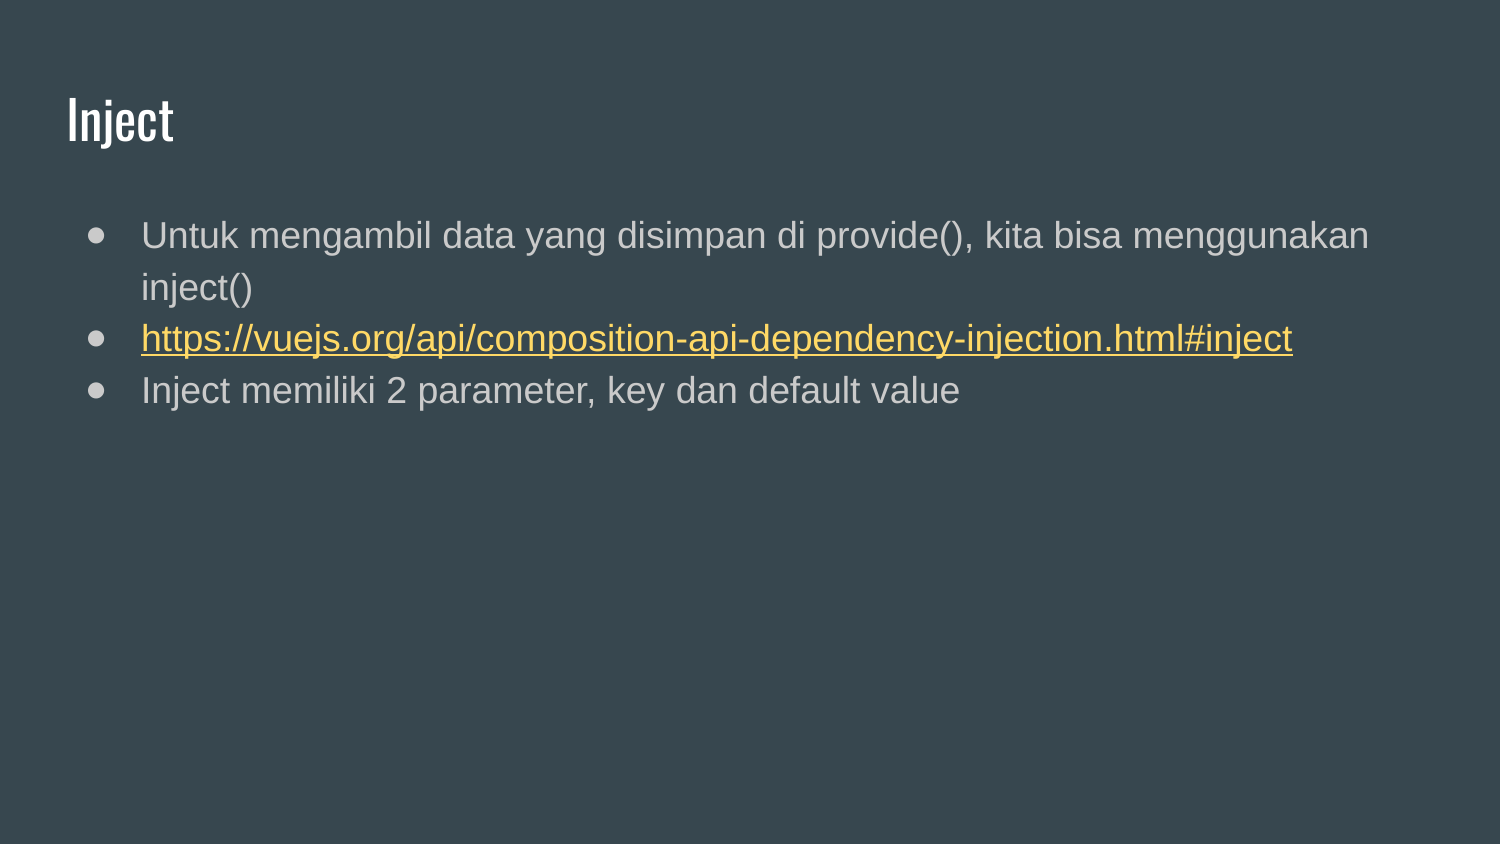

# Inject
Untuk mengambil data yang disimpan di provide(), kita bisa menggunakan inject()
https://vuejs.org/api/composition-api-dependency-injection.html#inject
Inject memiliki 2 parameter, key dan default value